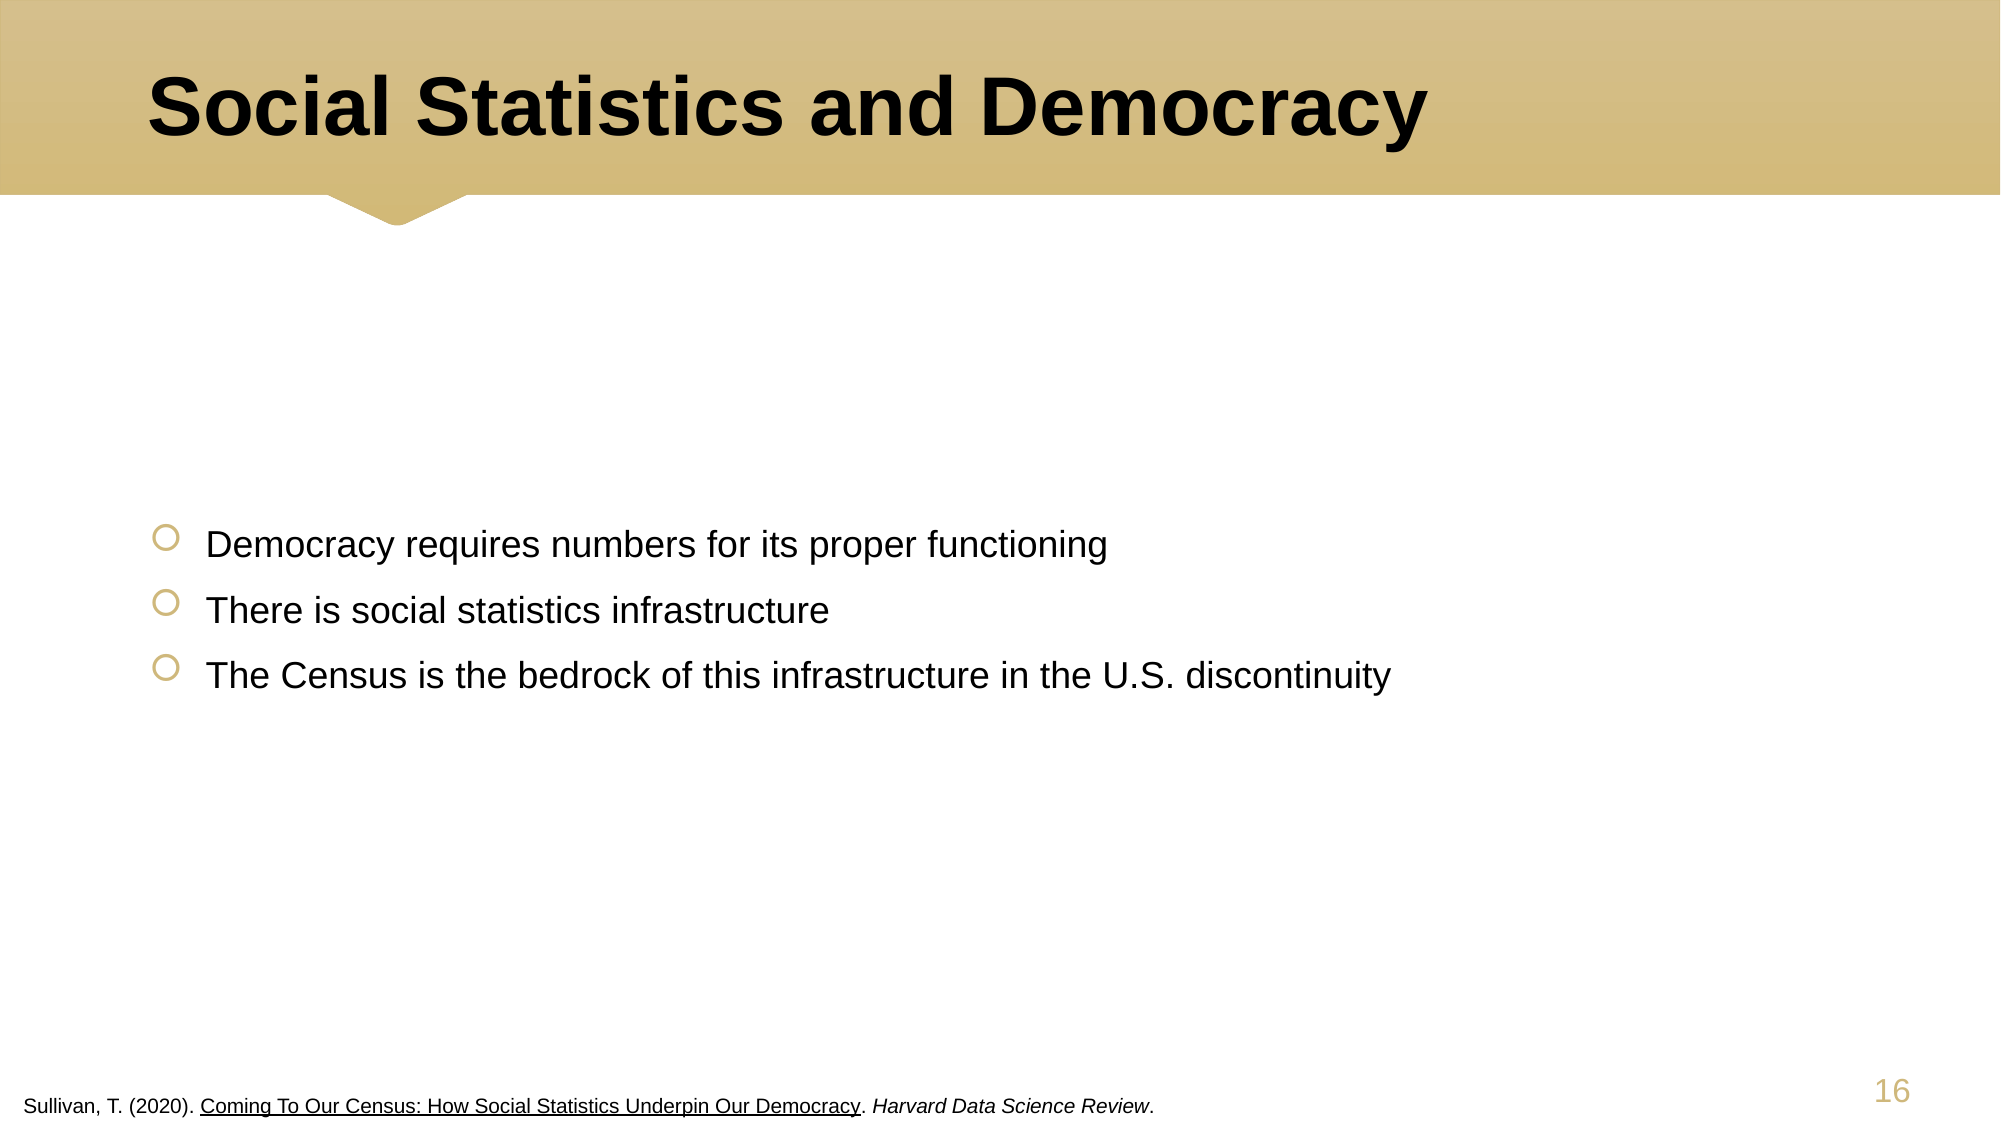

# Social Statistics and Democracy
Democracy requires numbers for its proper functioning
There is social statistics infrastructure
The Census is the bedrock of this infrastructure in the U.S. discontinuity
16
Sullivan, T. (2020). Coming To Our Census: How Social Statistics Underpin Our Democracy. Harvard Data Science Review.